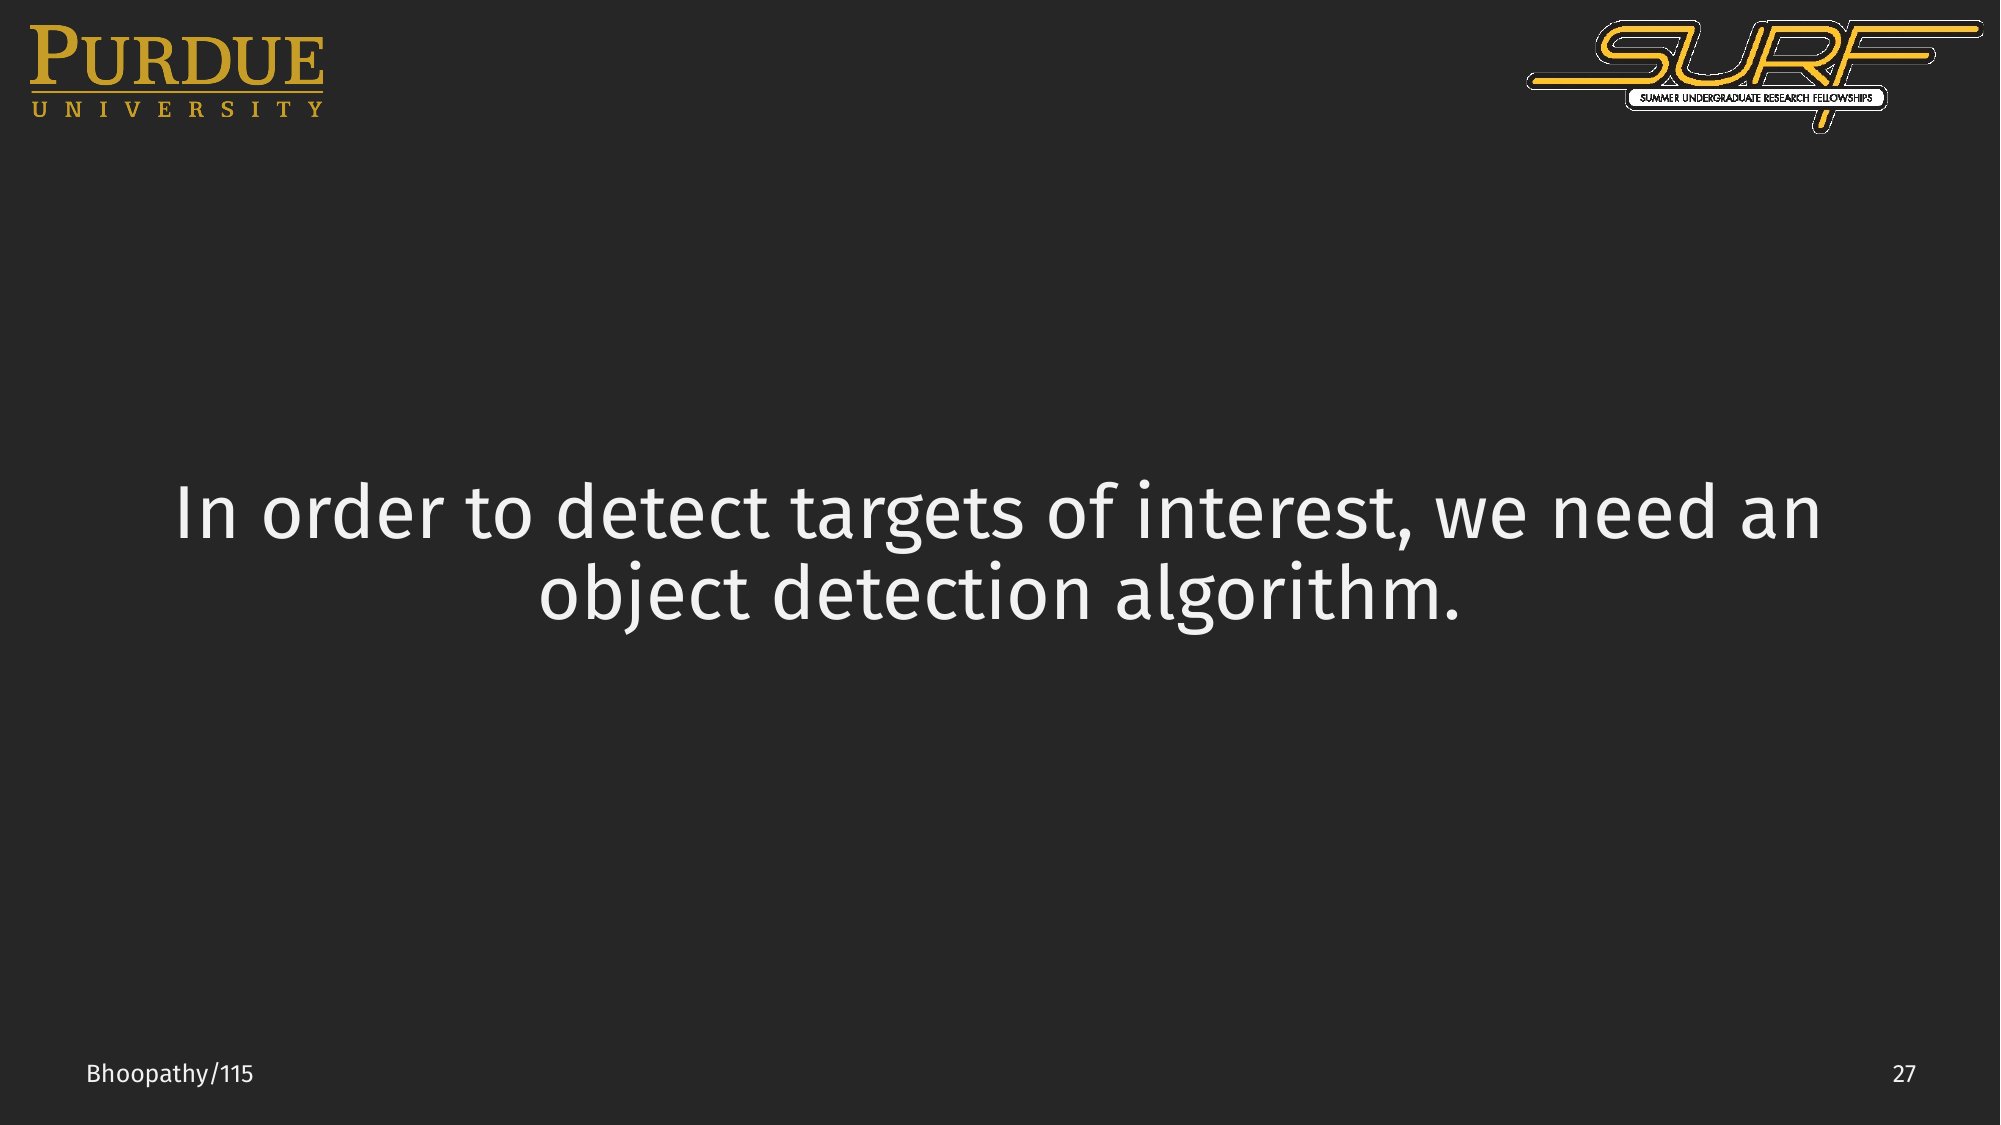

In order to detect targets of interest, we need an object detection algorithm.
Bhoopathy/115
27